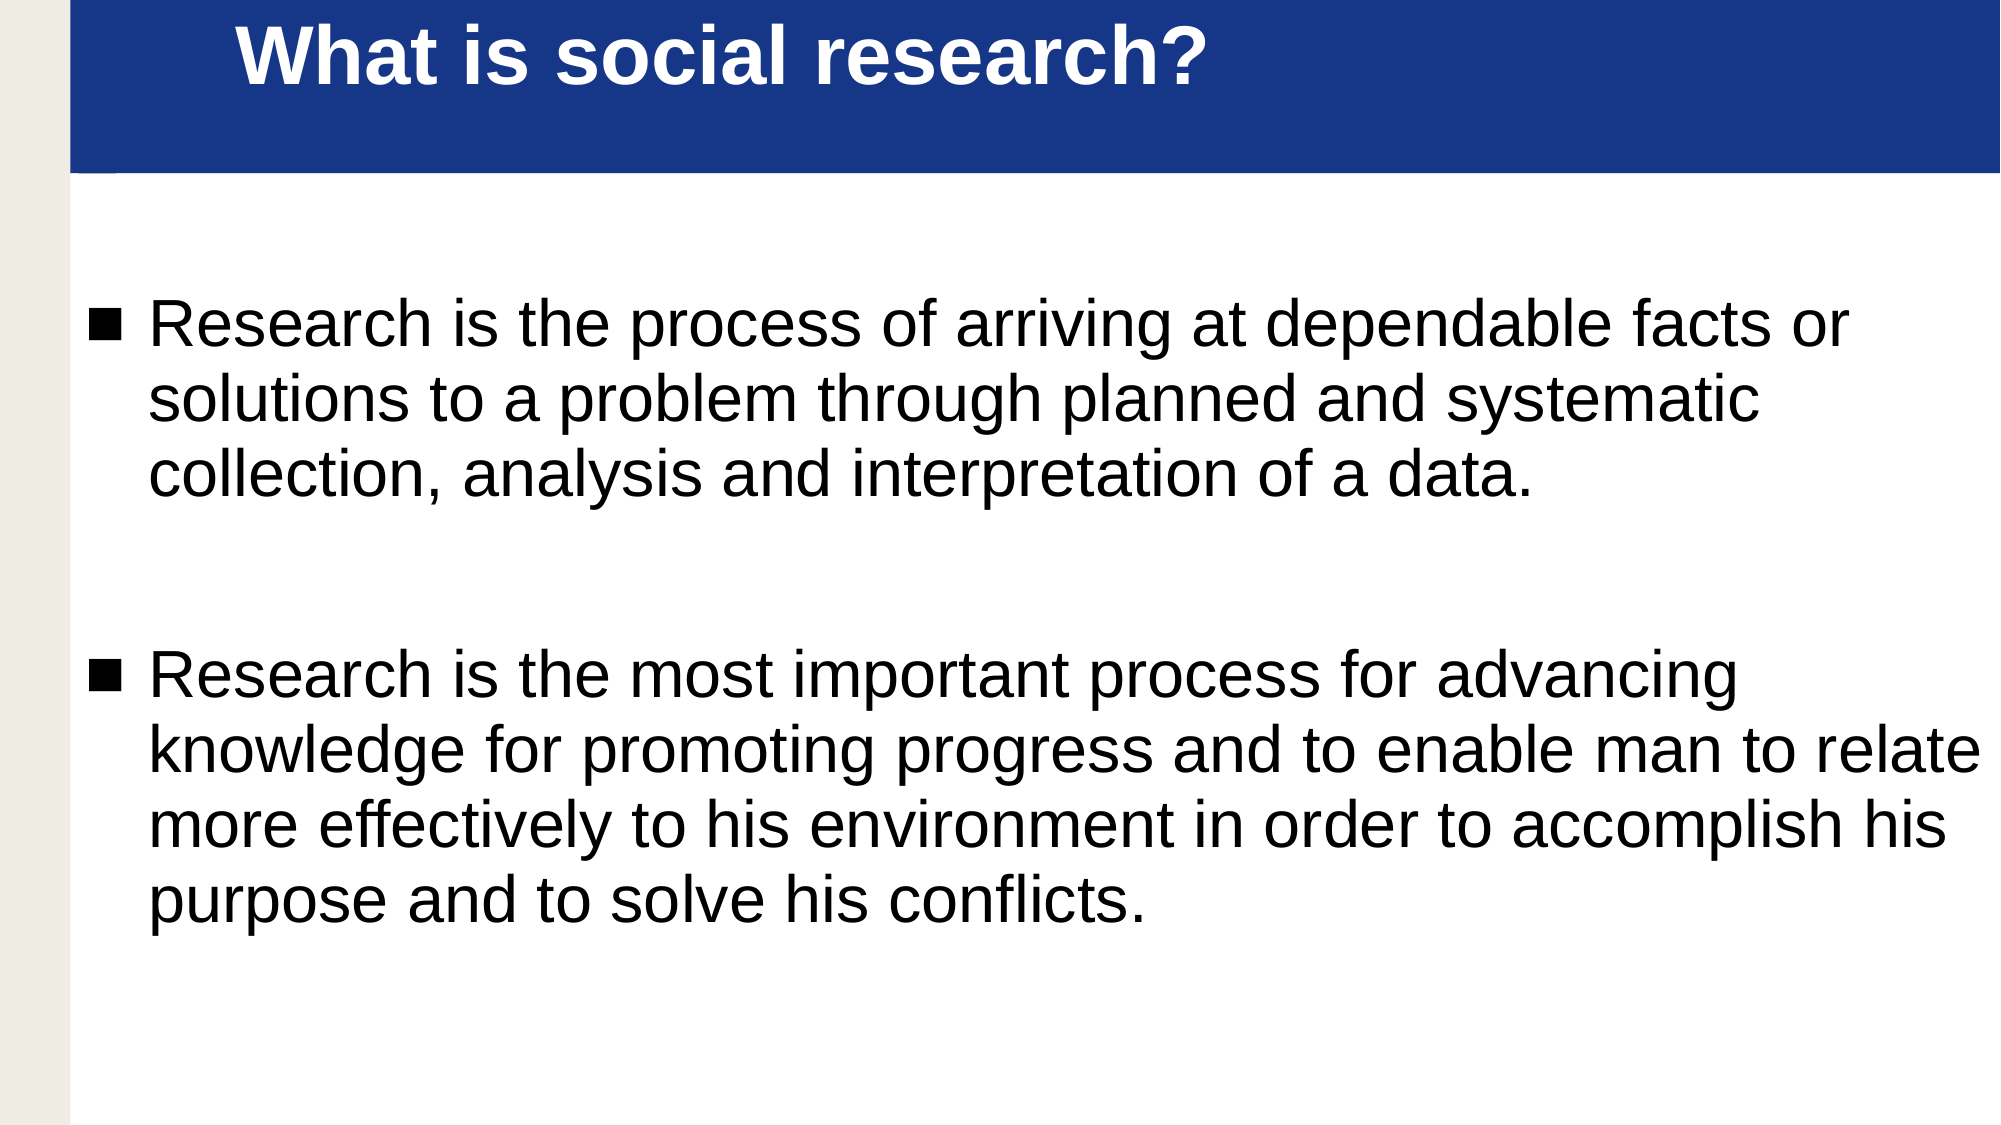

# What is social research?

Research is the process of arriving at dependable facts or solutions to a problem through planned and systematic collection, analysis and interpretation of a data.

Research is the most important process for advancing knowledge for promoting progress and to enable man to relate more effectively to his environment in order to accomplish his purpose and to solve his conflicts.